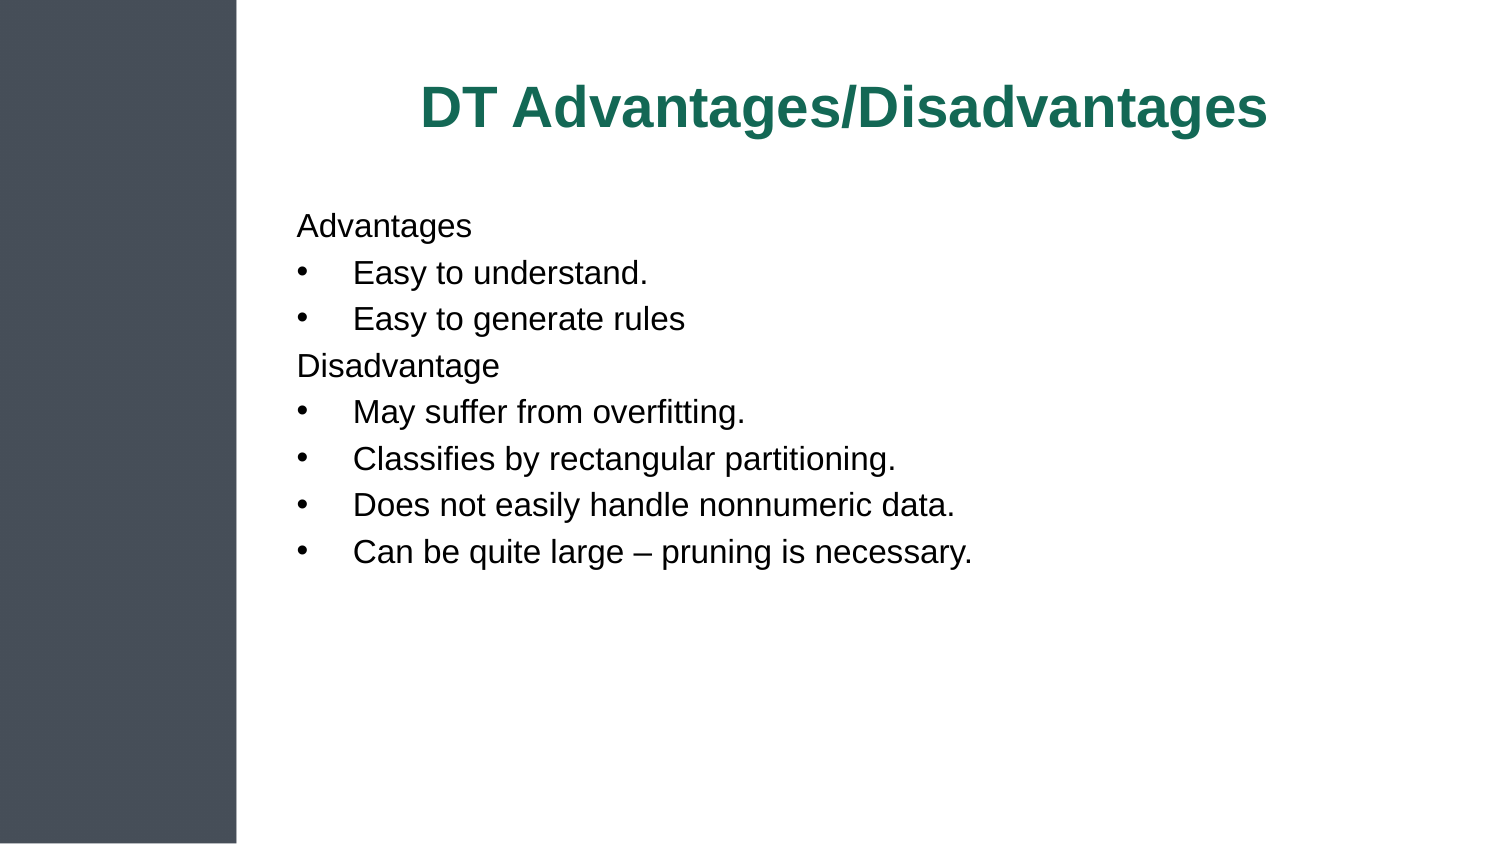

# DT Advantages/Disadvantages
Advantages
Easy to understand.
Easy to generate rules
Disadvantage
May suffer from overfitting.
Classifies by rectangular partitioning.
Does not easily handle nonnumeric data.
Can be quite large – pruning is necessary.